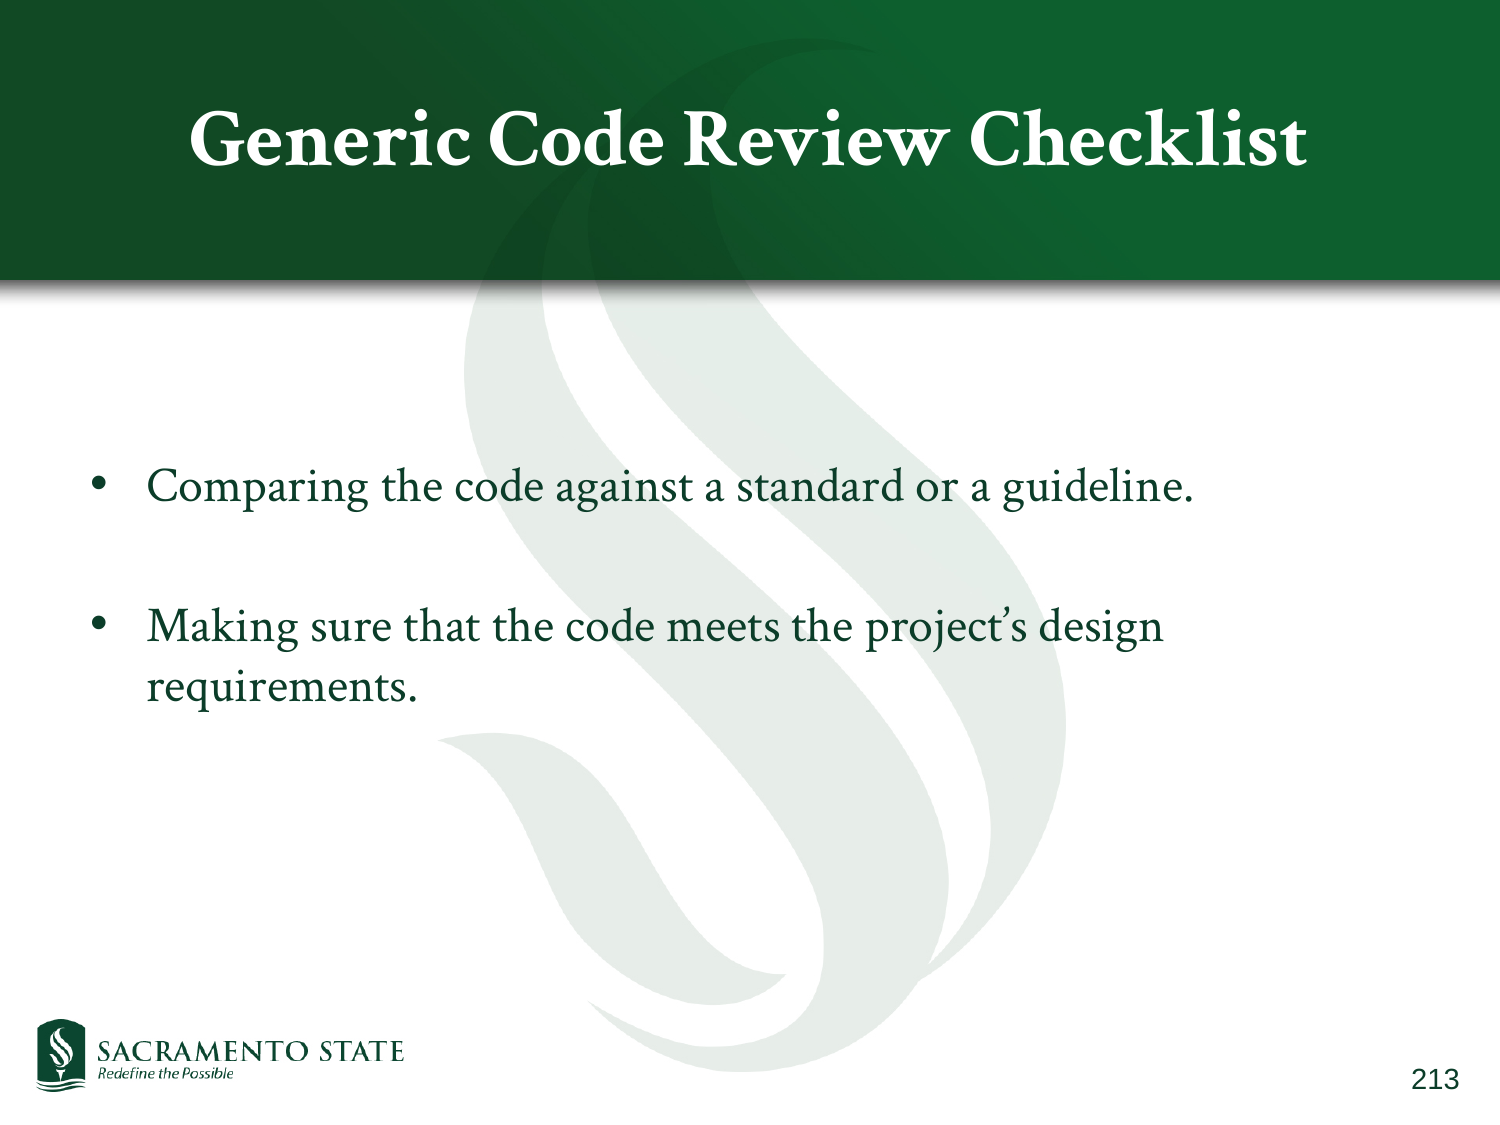

# Generic Code Review Checklist

Comparing the code against a standard or a guideline.

Making sure that the code meets the project’s design requirements.
213